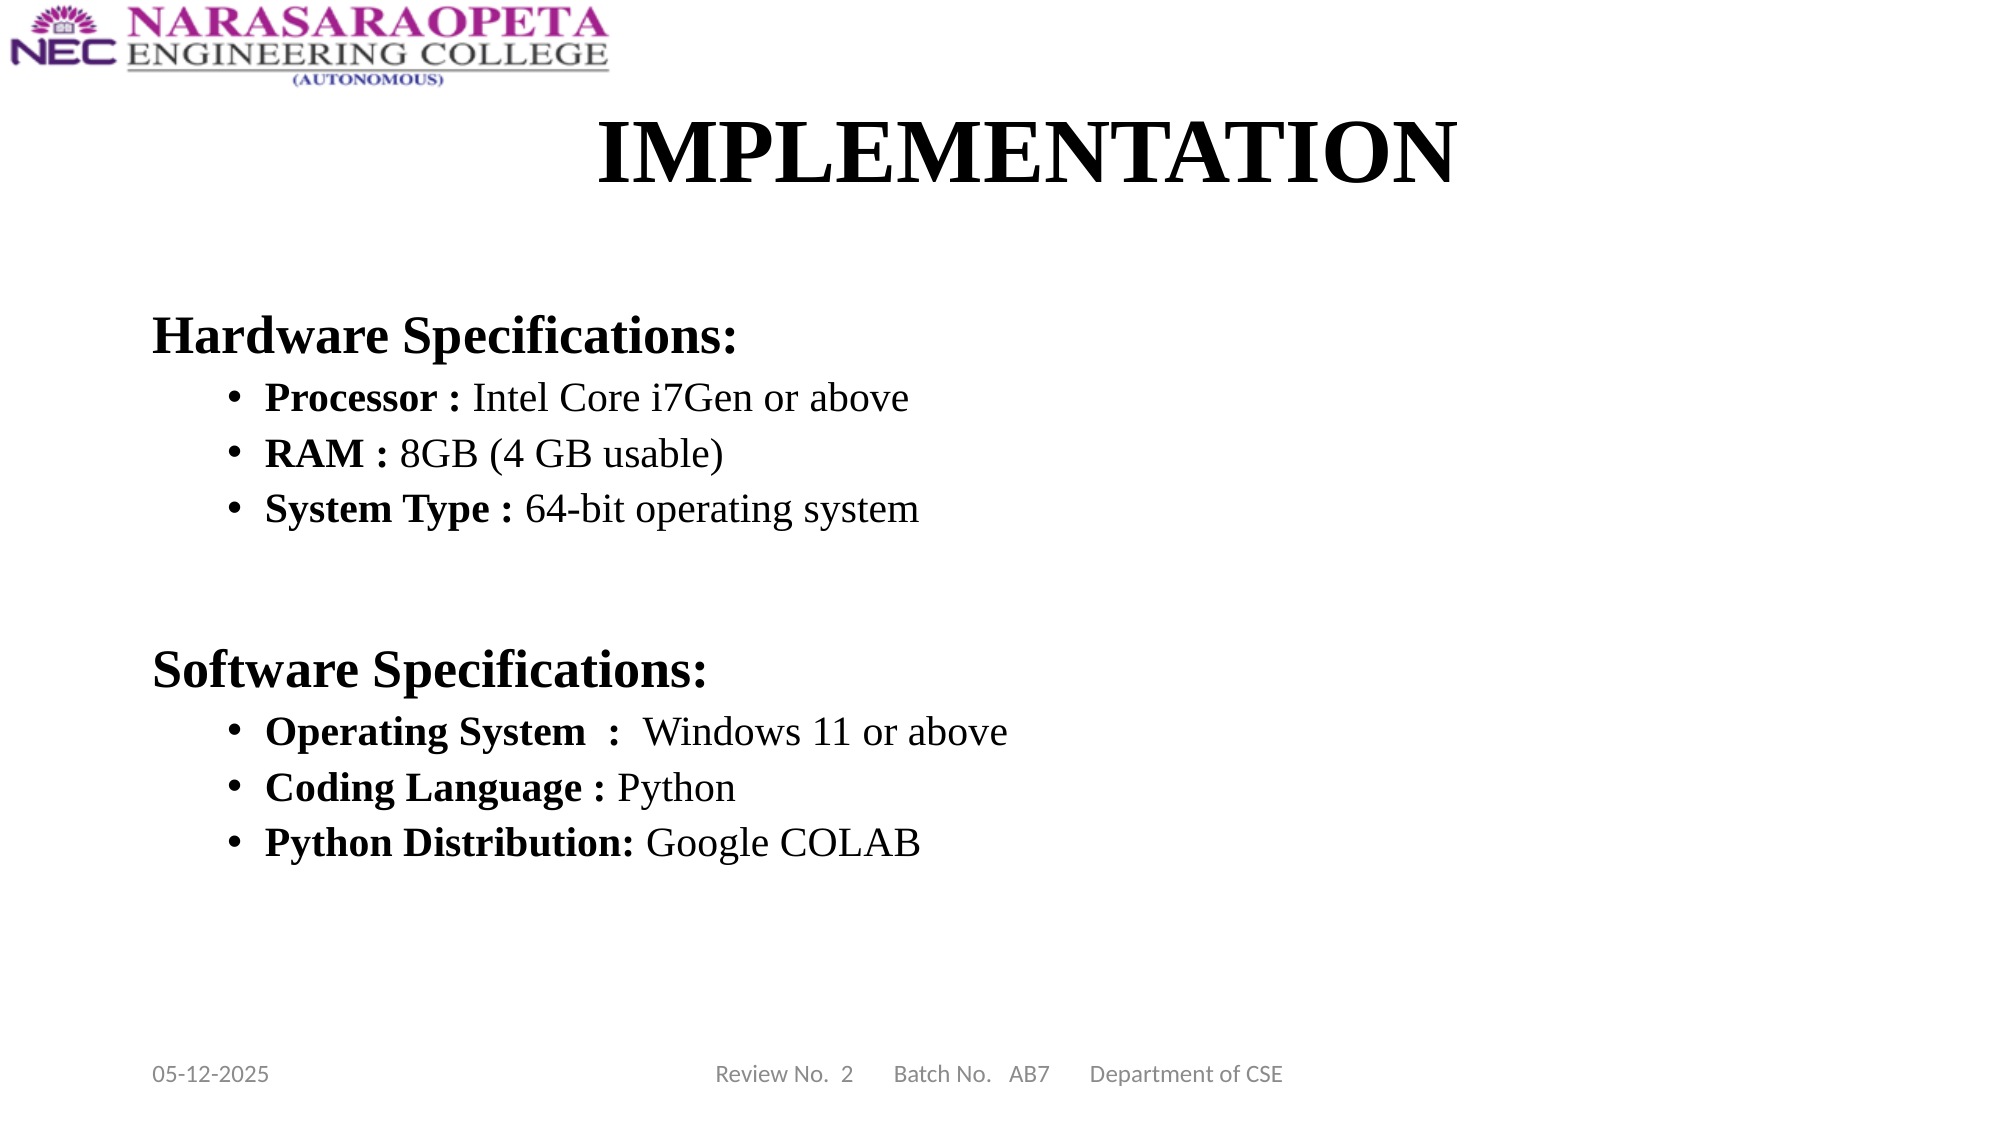

# IMPLEMENTATION
Hardware Specifications:
Processor : Intel Core i7Gen or above
RAM : 8GB (4 GB usable)
System Type : 64-bit operating system

Software Specifications:
Operating System  :  Windows 11 or above
Coding Language : Python
Python Distribution: Google COLAB

05-12-2025
Review No.  2       Batch No.   AB7       Department of CSE
16